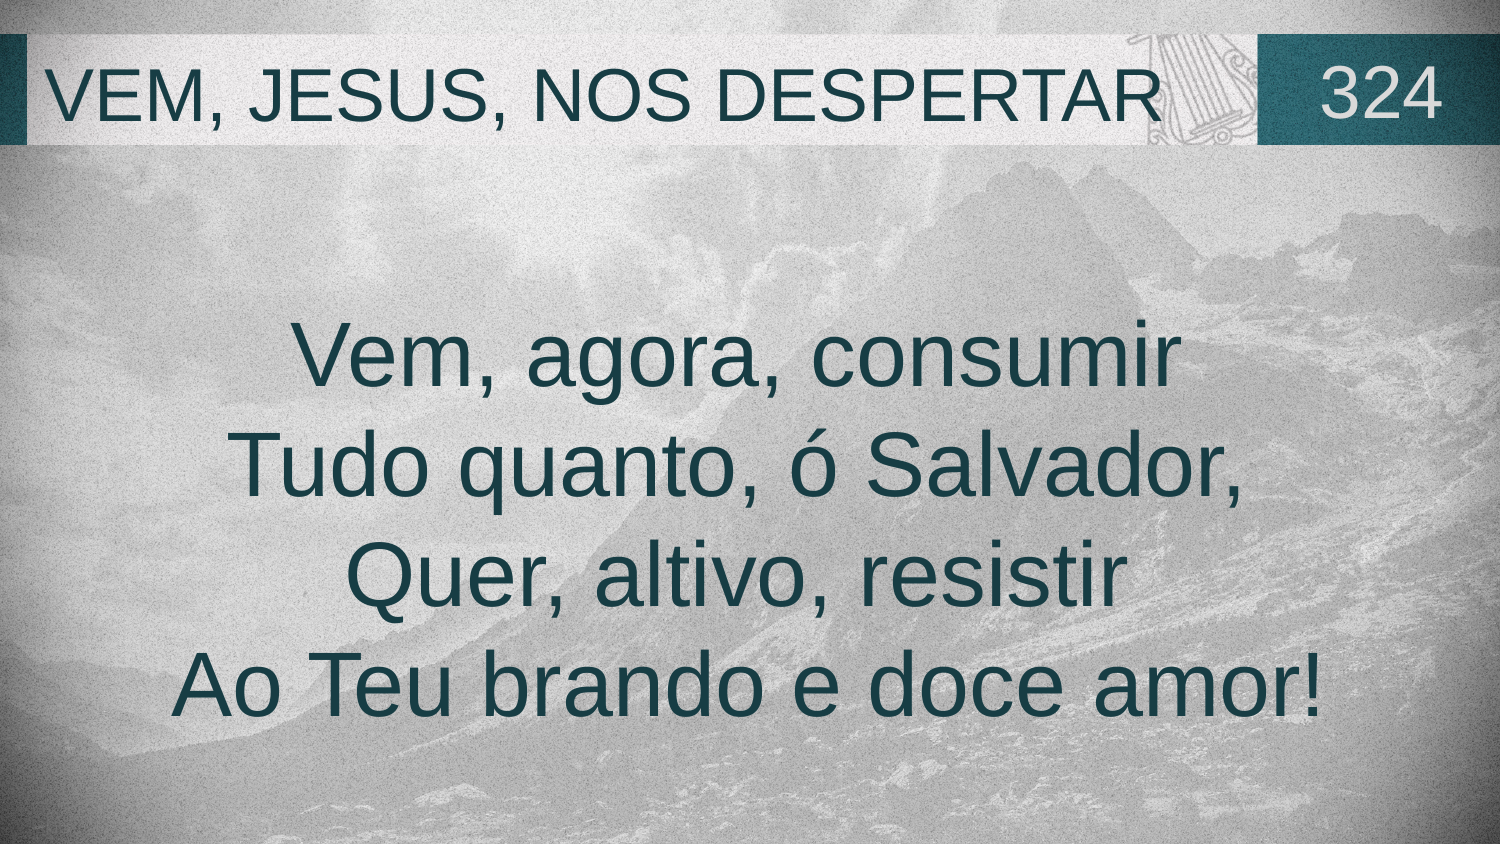

# VEM, JESUS, NOS DESPERTAR
324
Vem, agora, consumir
Tudo quanto, ó Salvador,
Quer, altivo, resistir
Ao Teu brando e doce amor!